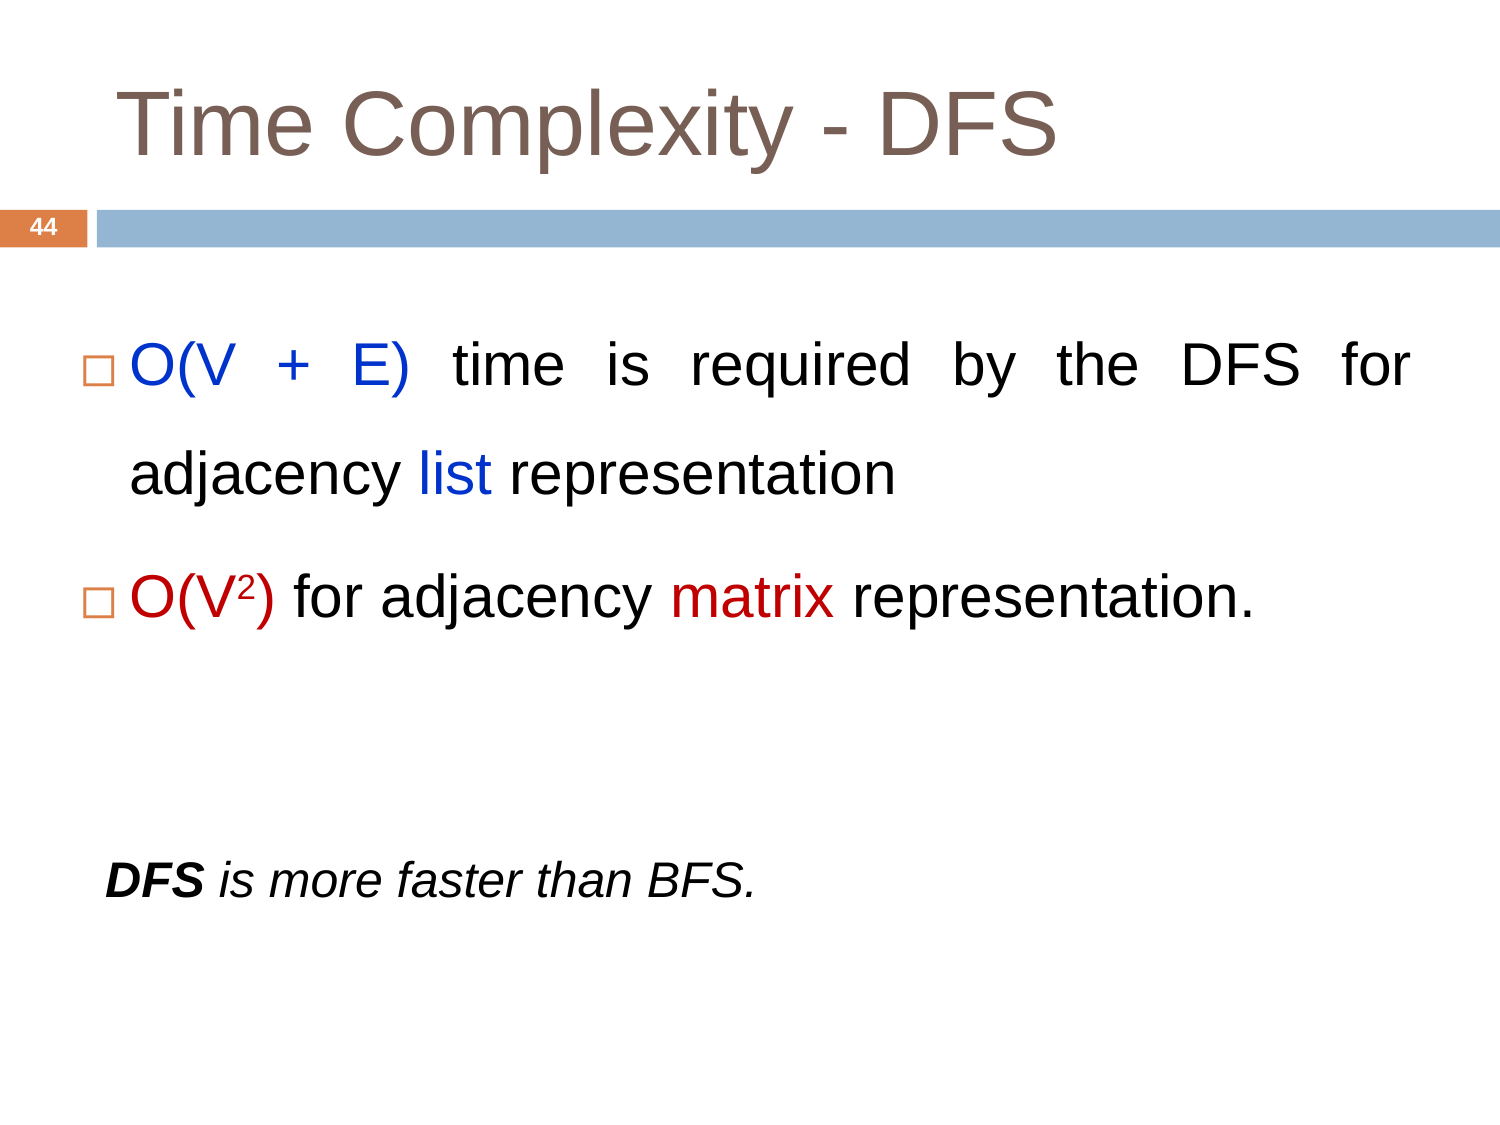

# Time Complexity - DFS
44
O(V + E) time is required by the DFS for adjacency list representation
O(V2) for adjacency matrix representation.

DFS is more faster than BFS.